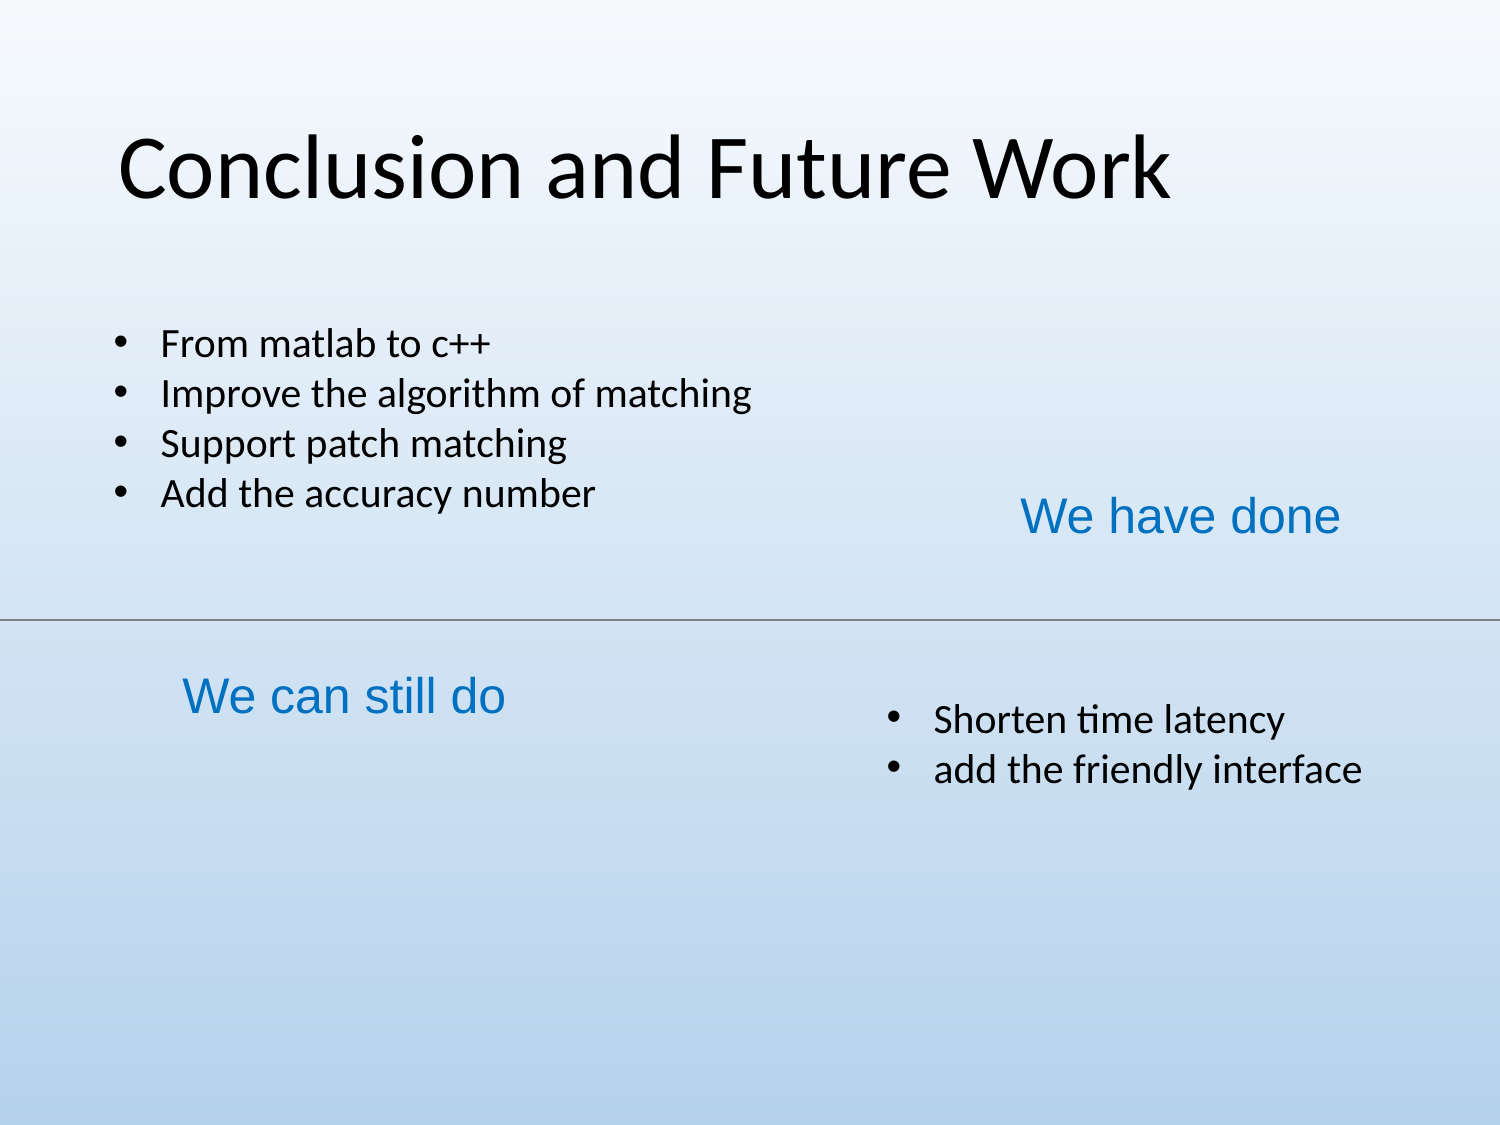

# Conclusion and Future Work
From matlab to c++
Improve the algorithm of matching
Support patch matching
Add the accuracy number

We have done

Shorten time latency
add the friendly interface

We can still do